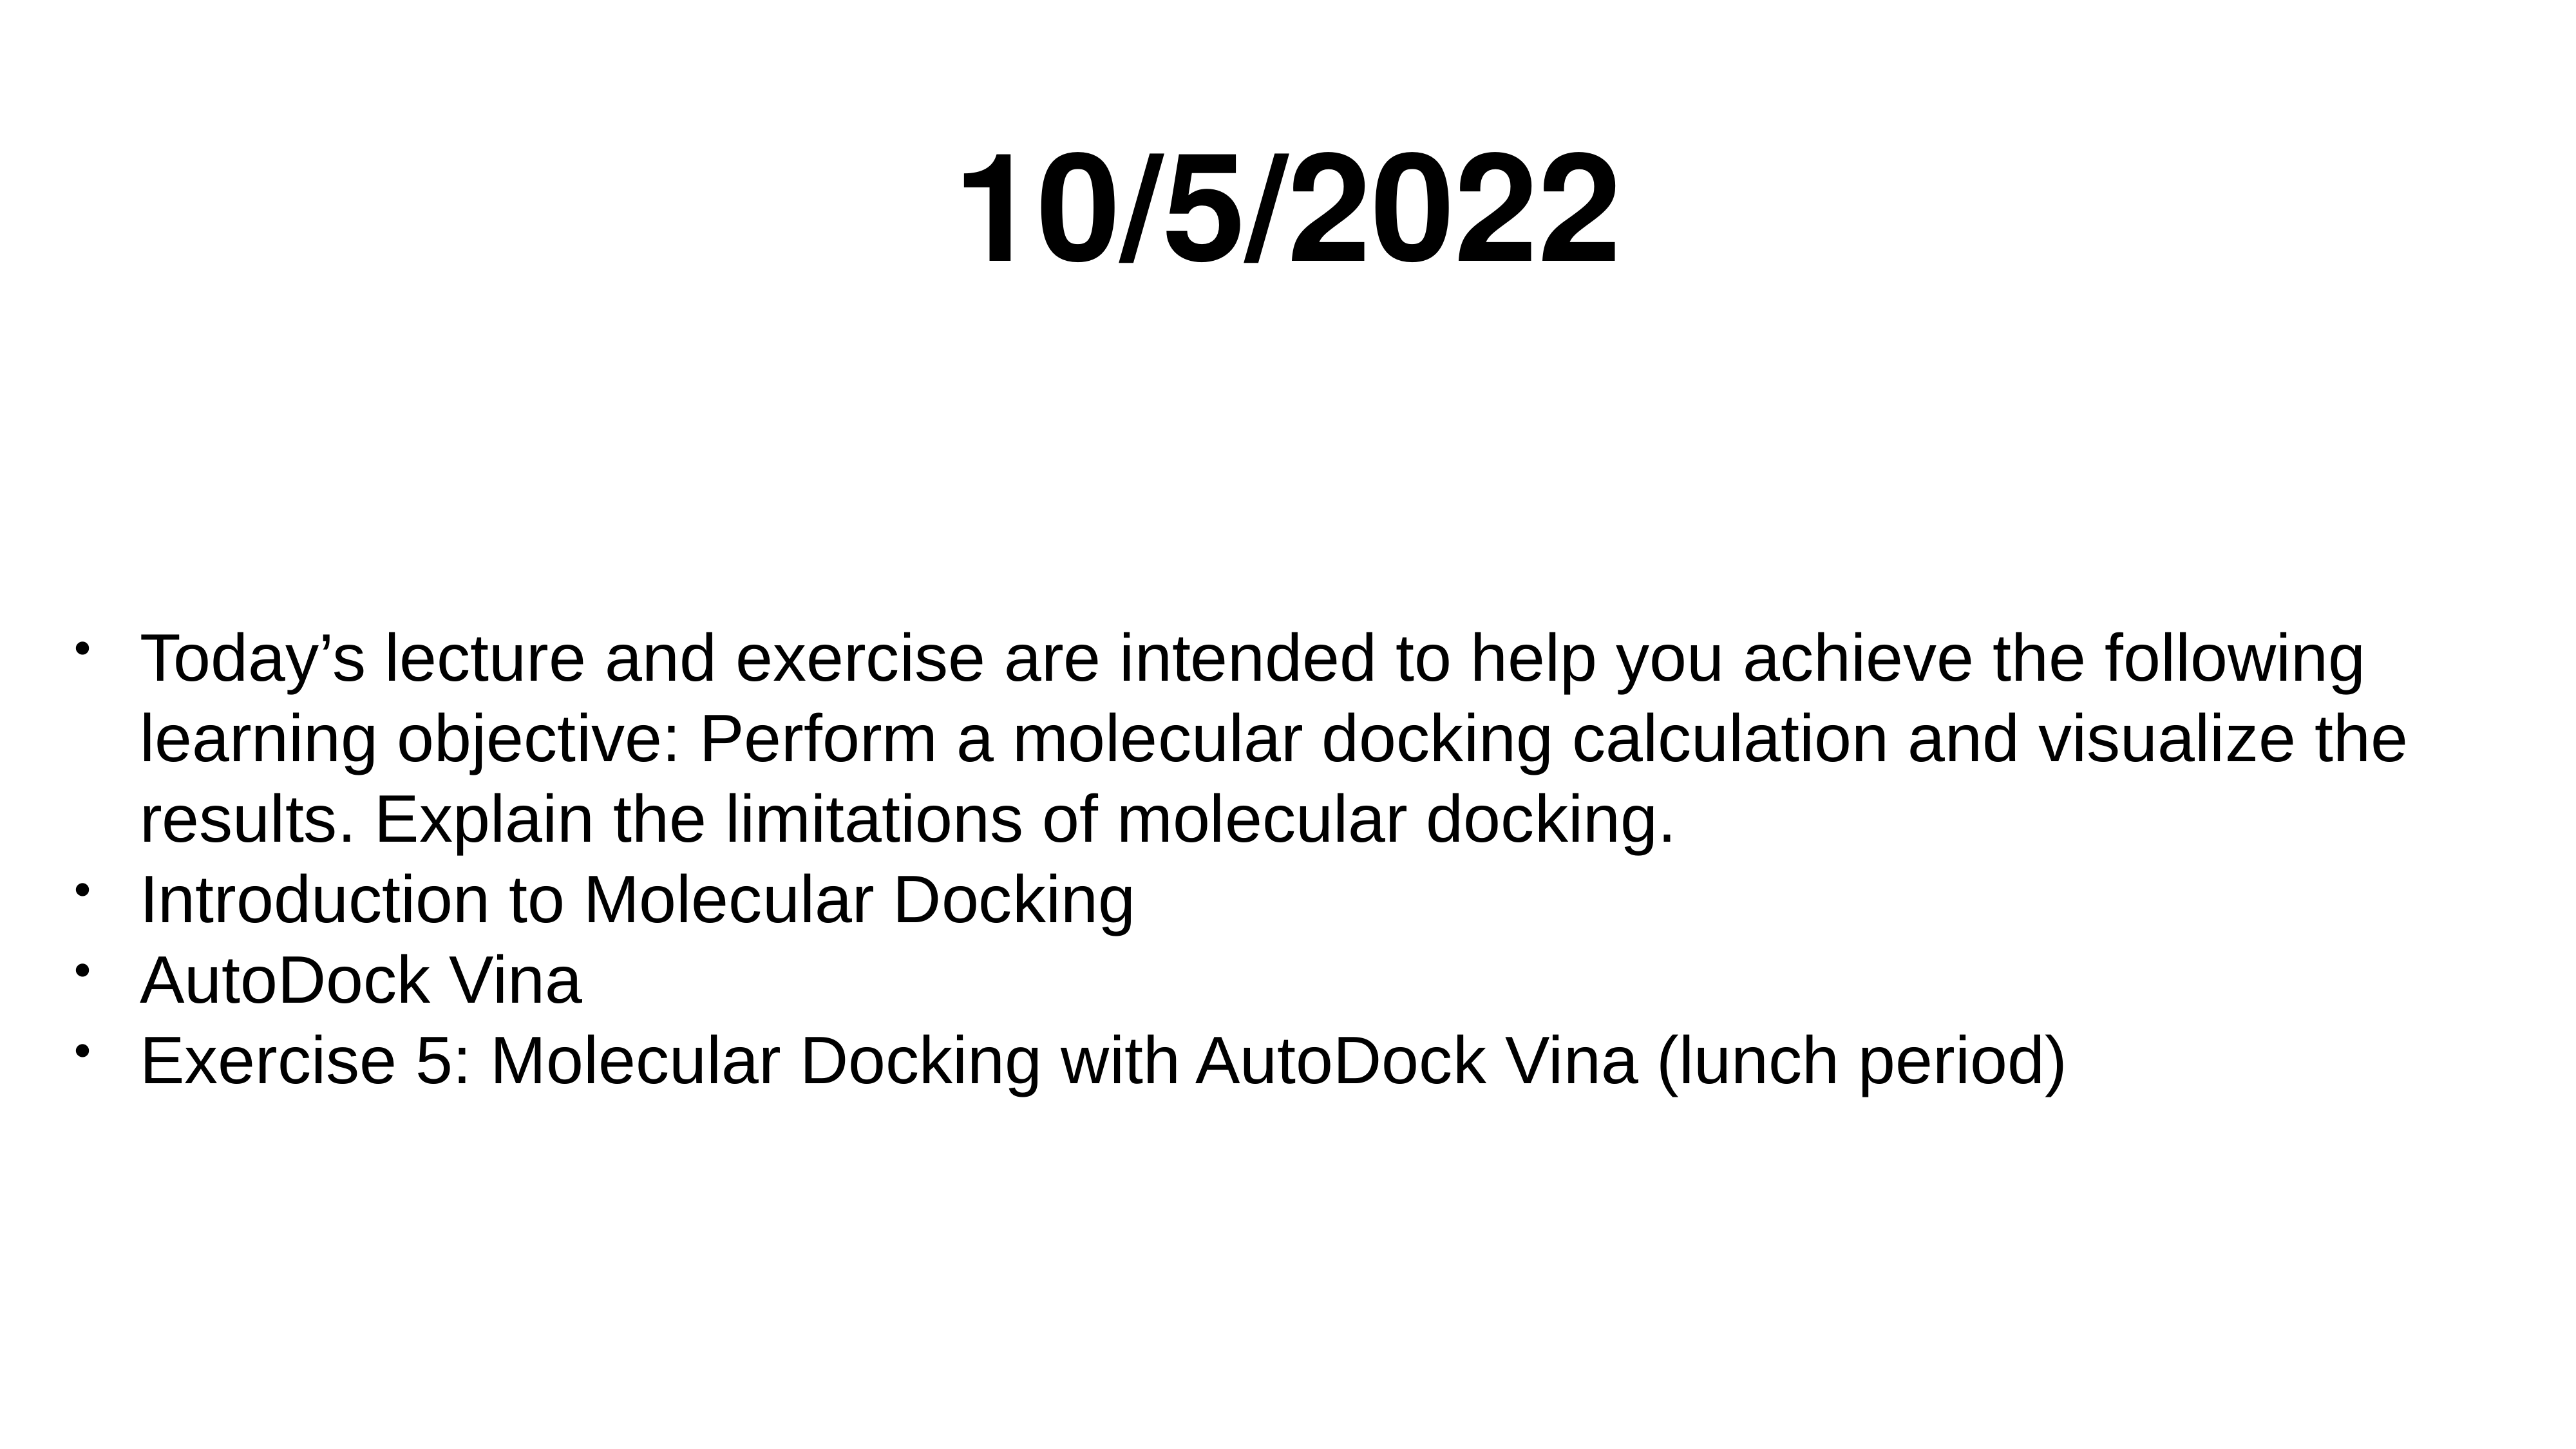

# 10/5/2022
Today’s lecture and exercise are intended to help you achieve the following learning objective: Perform a molecular docking calculation and visualize the results. Explain the limitations of molecular docking.
Introduction to Molecular Docking
AutoDock Vina
Exercise 5: Molecular Docking with AutoDock Vina (lunch period)
1